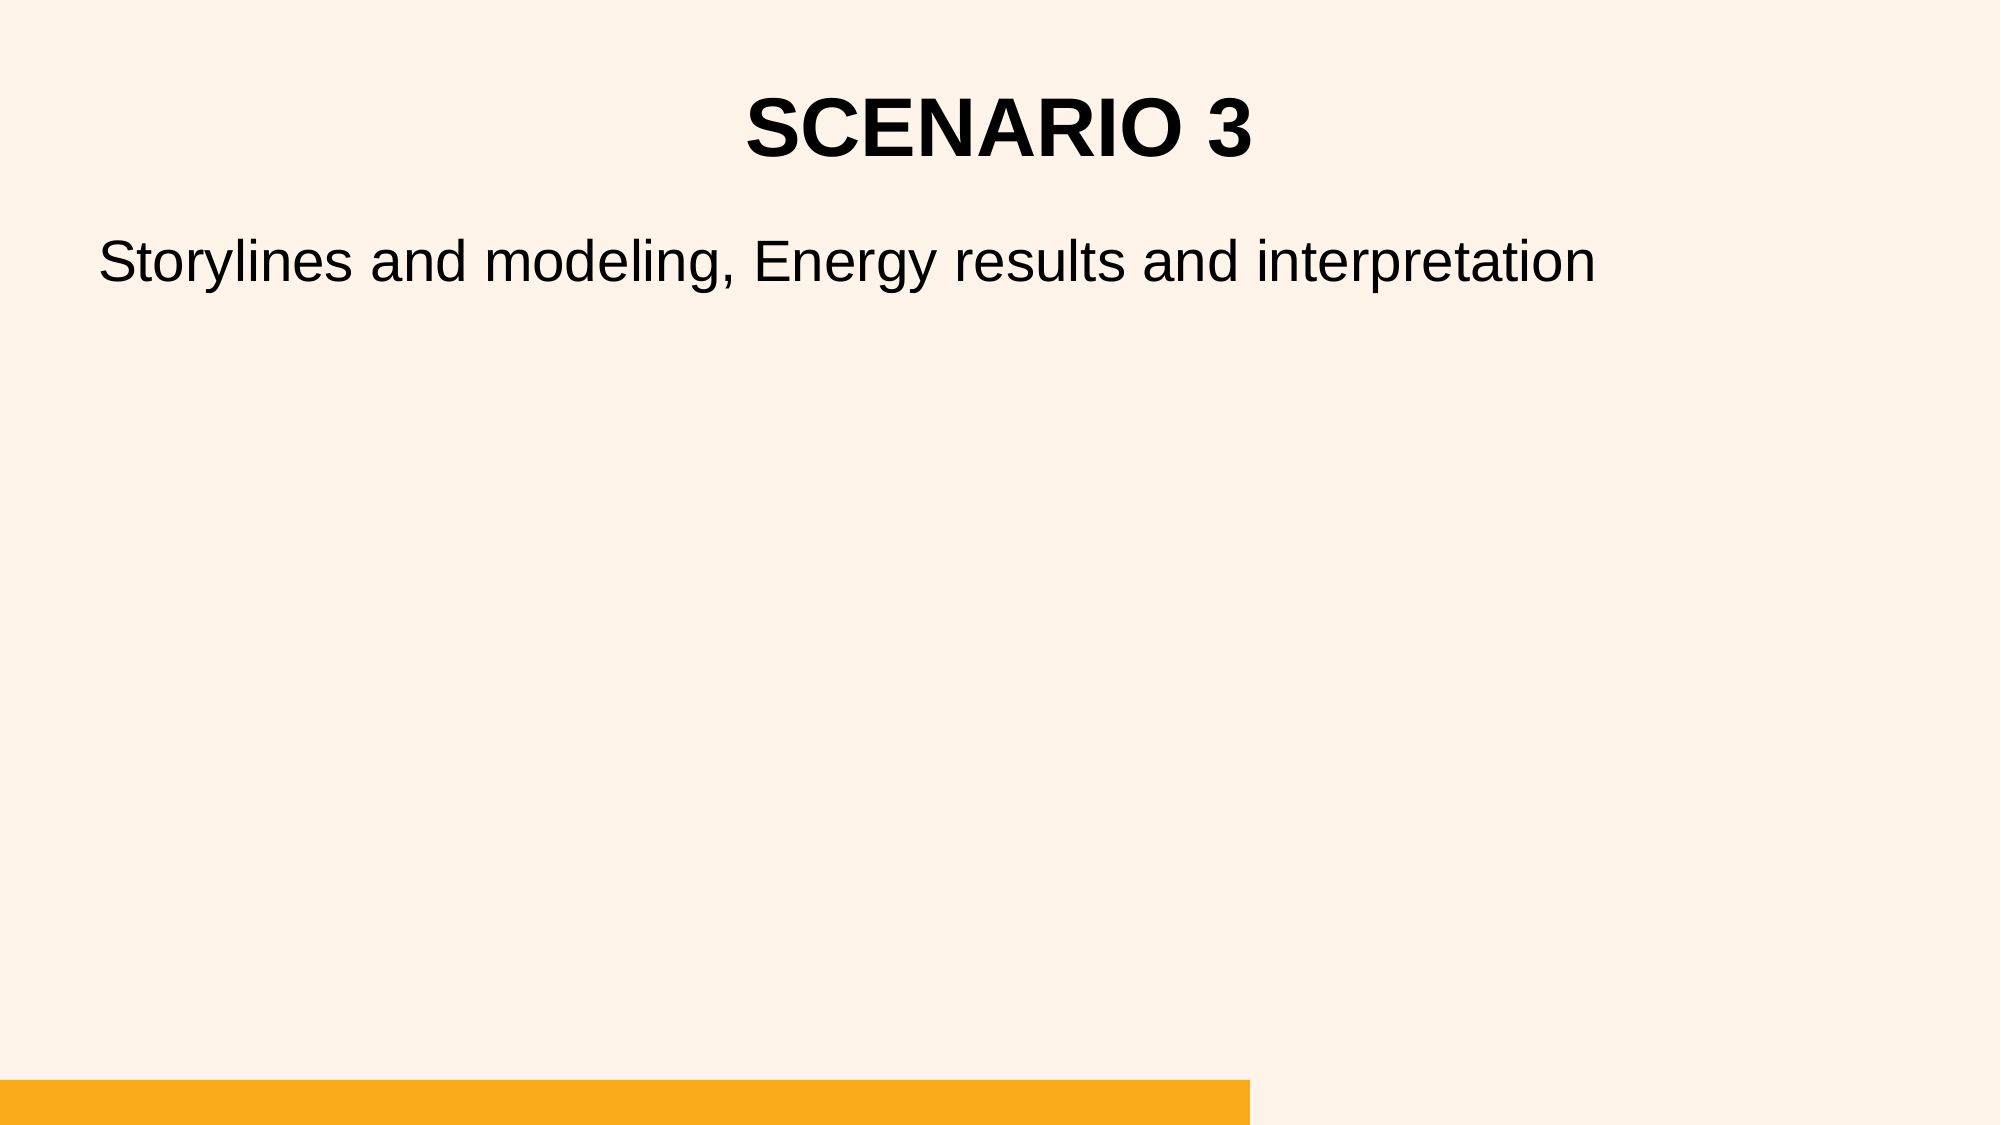

# Scenario 3
Storylines and modeling, Energy results and interpretation